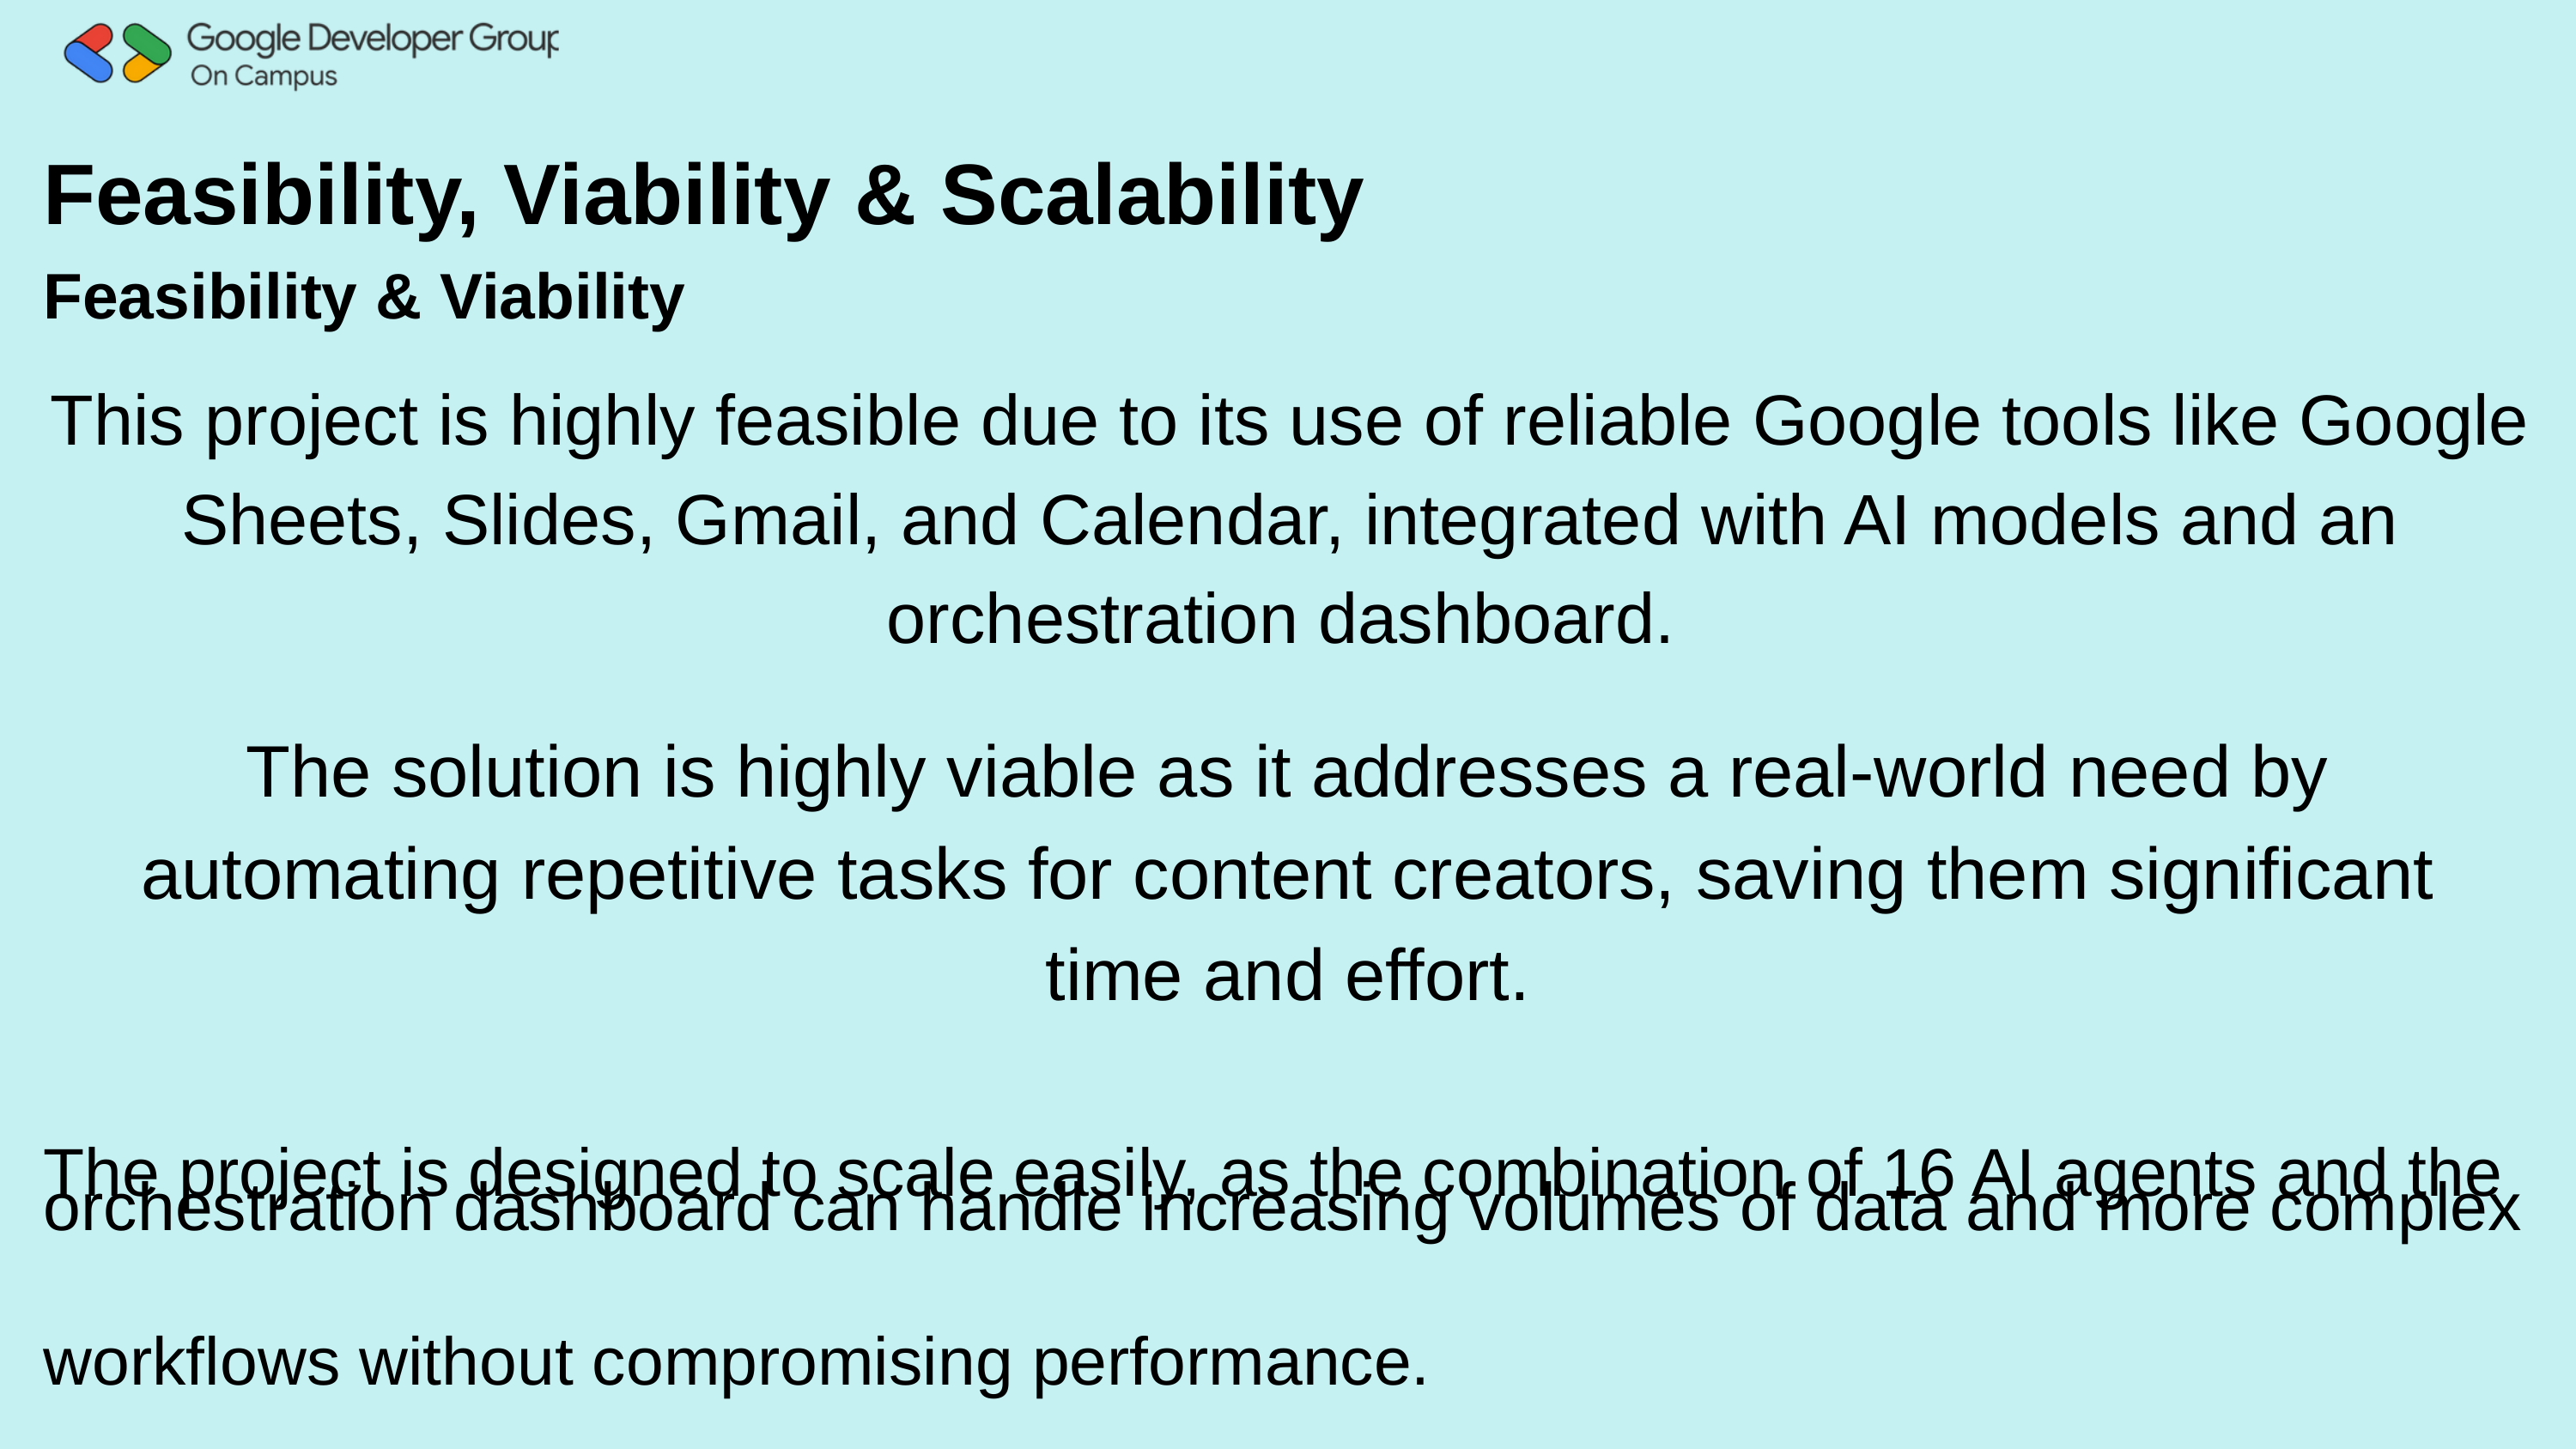

Feasibility, Viability & Scalability

Feasibility & Viability
This project is highly feasible due to its use of reliable Google tools like Google Sheets, Slides, Gmail, and Calendar, integrated with AI models and an orchestration dashboard.
The solution is highly viable as it addresses a real-world need by automating repetitive tasks for content creators, saving them significant time and effort.
The project is designed to scale easily, as the combination of 16 AI agents and the
orchestration dashboard can handle increasing volumes of data and more complex
workflows without compromising performance.